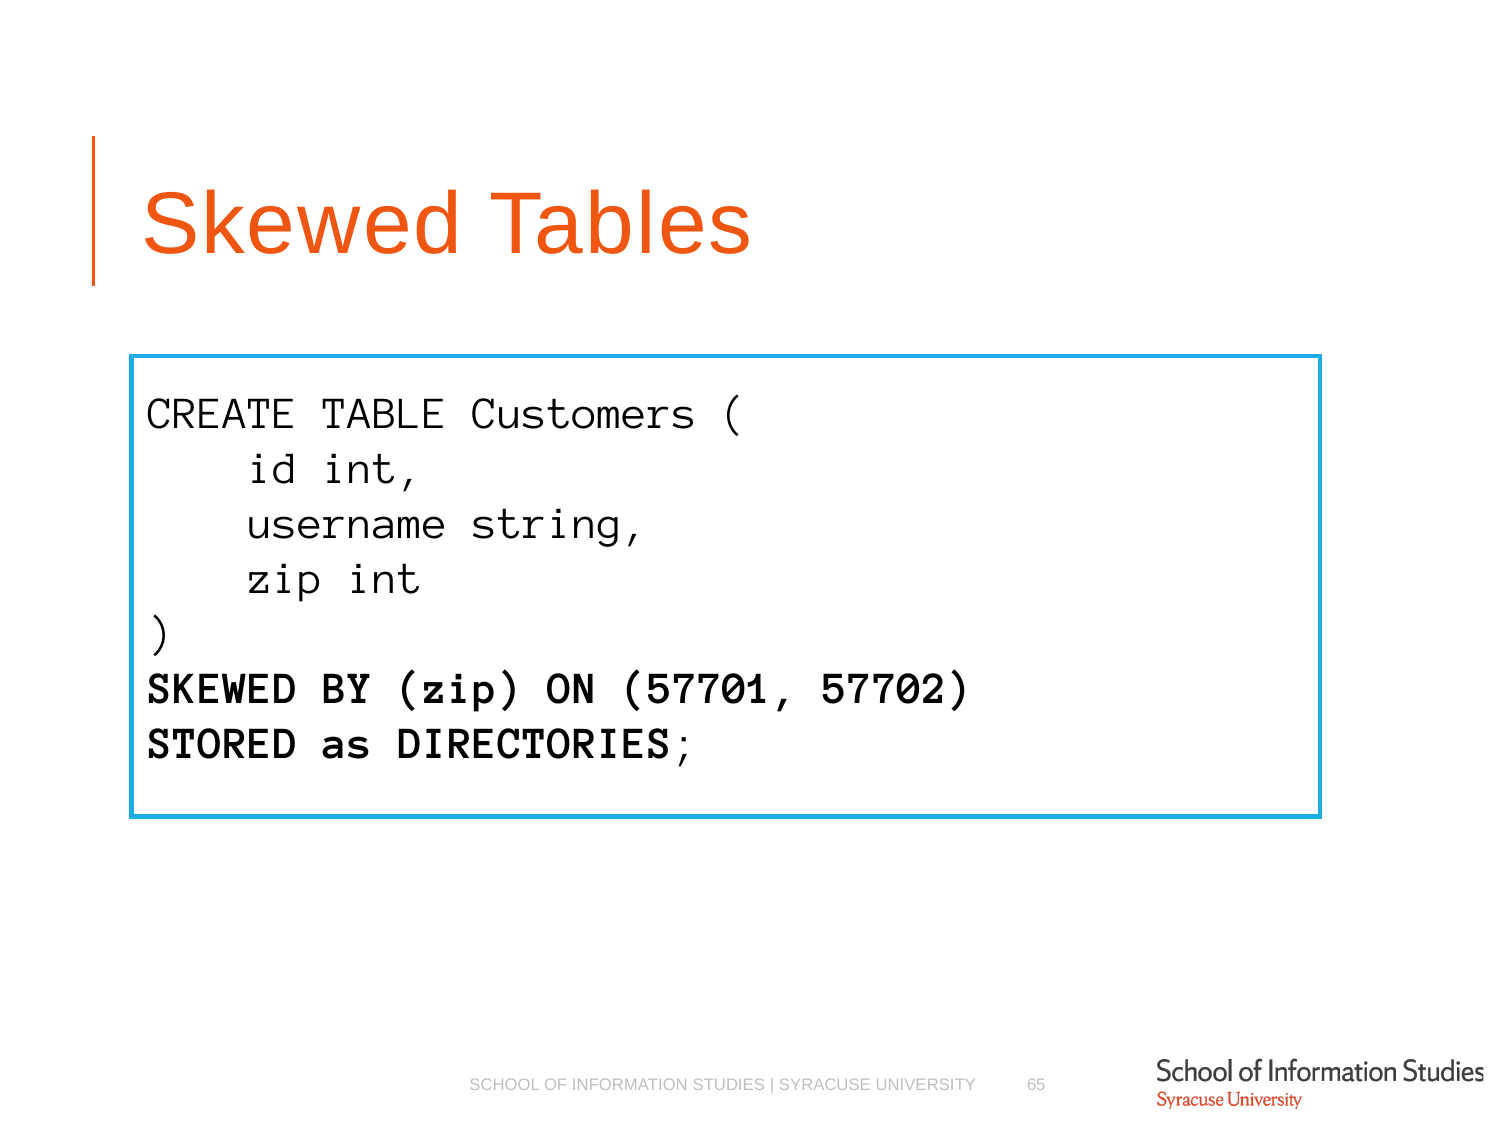

# Skewed Tables

CREATE TABLE Customers (
    id int,
    username string,
    zip int
)
SKEWED BY (zip) ON (57701, 57702)
STORED as DIRECTORIES;
School of Information Studies | Syracuse University
65